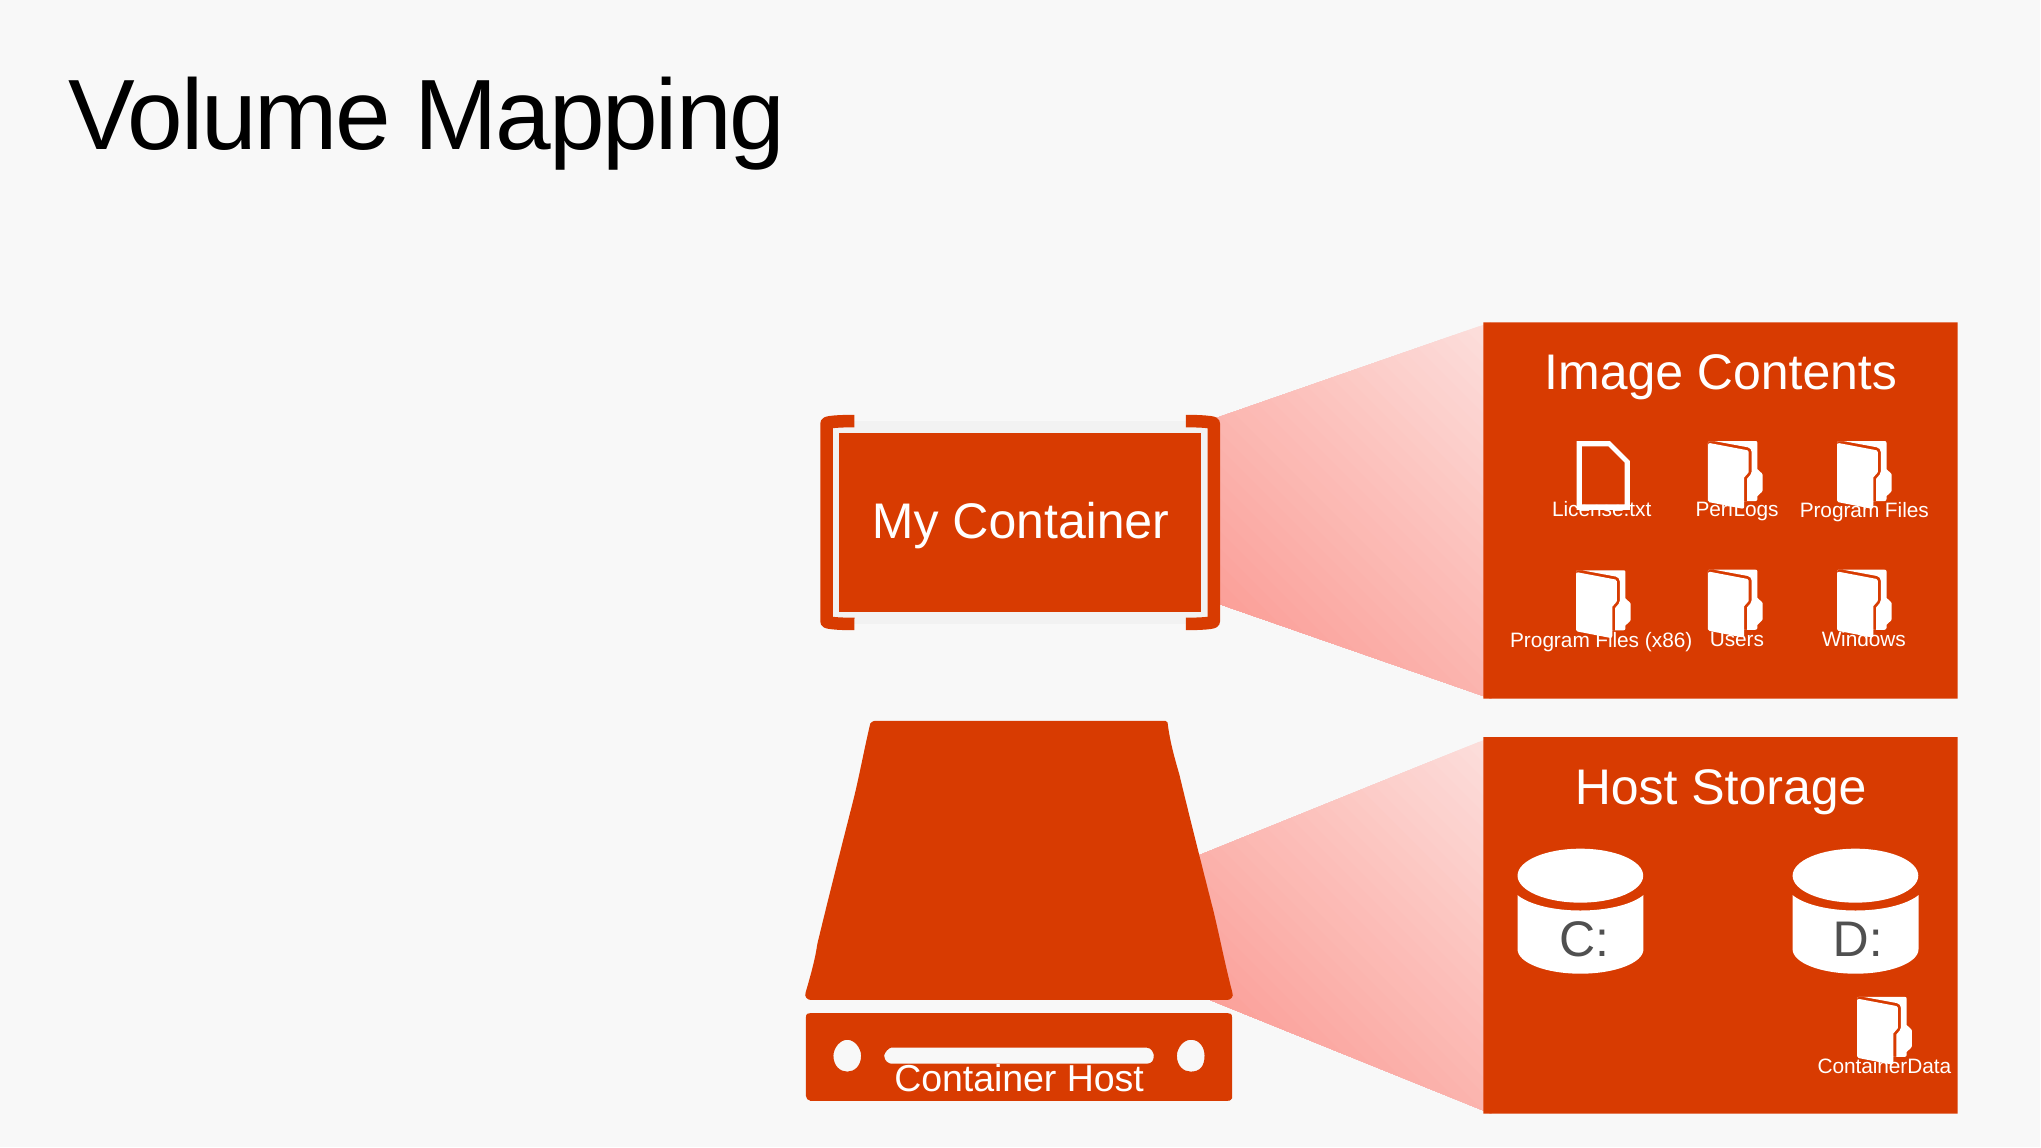

# Volume Mapping
Image Contents

License.txt
PerfLogs
Program Files

Users
Windows
Program Files (x86)

My Container

Host Storage

C:
D:

ContainerData

Container Host
Container Host